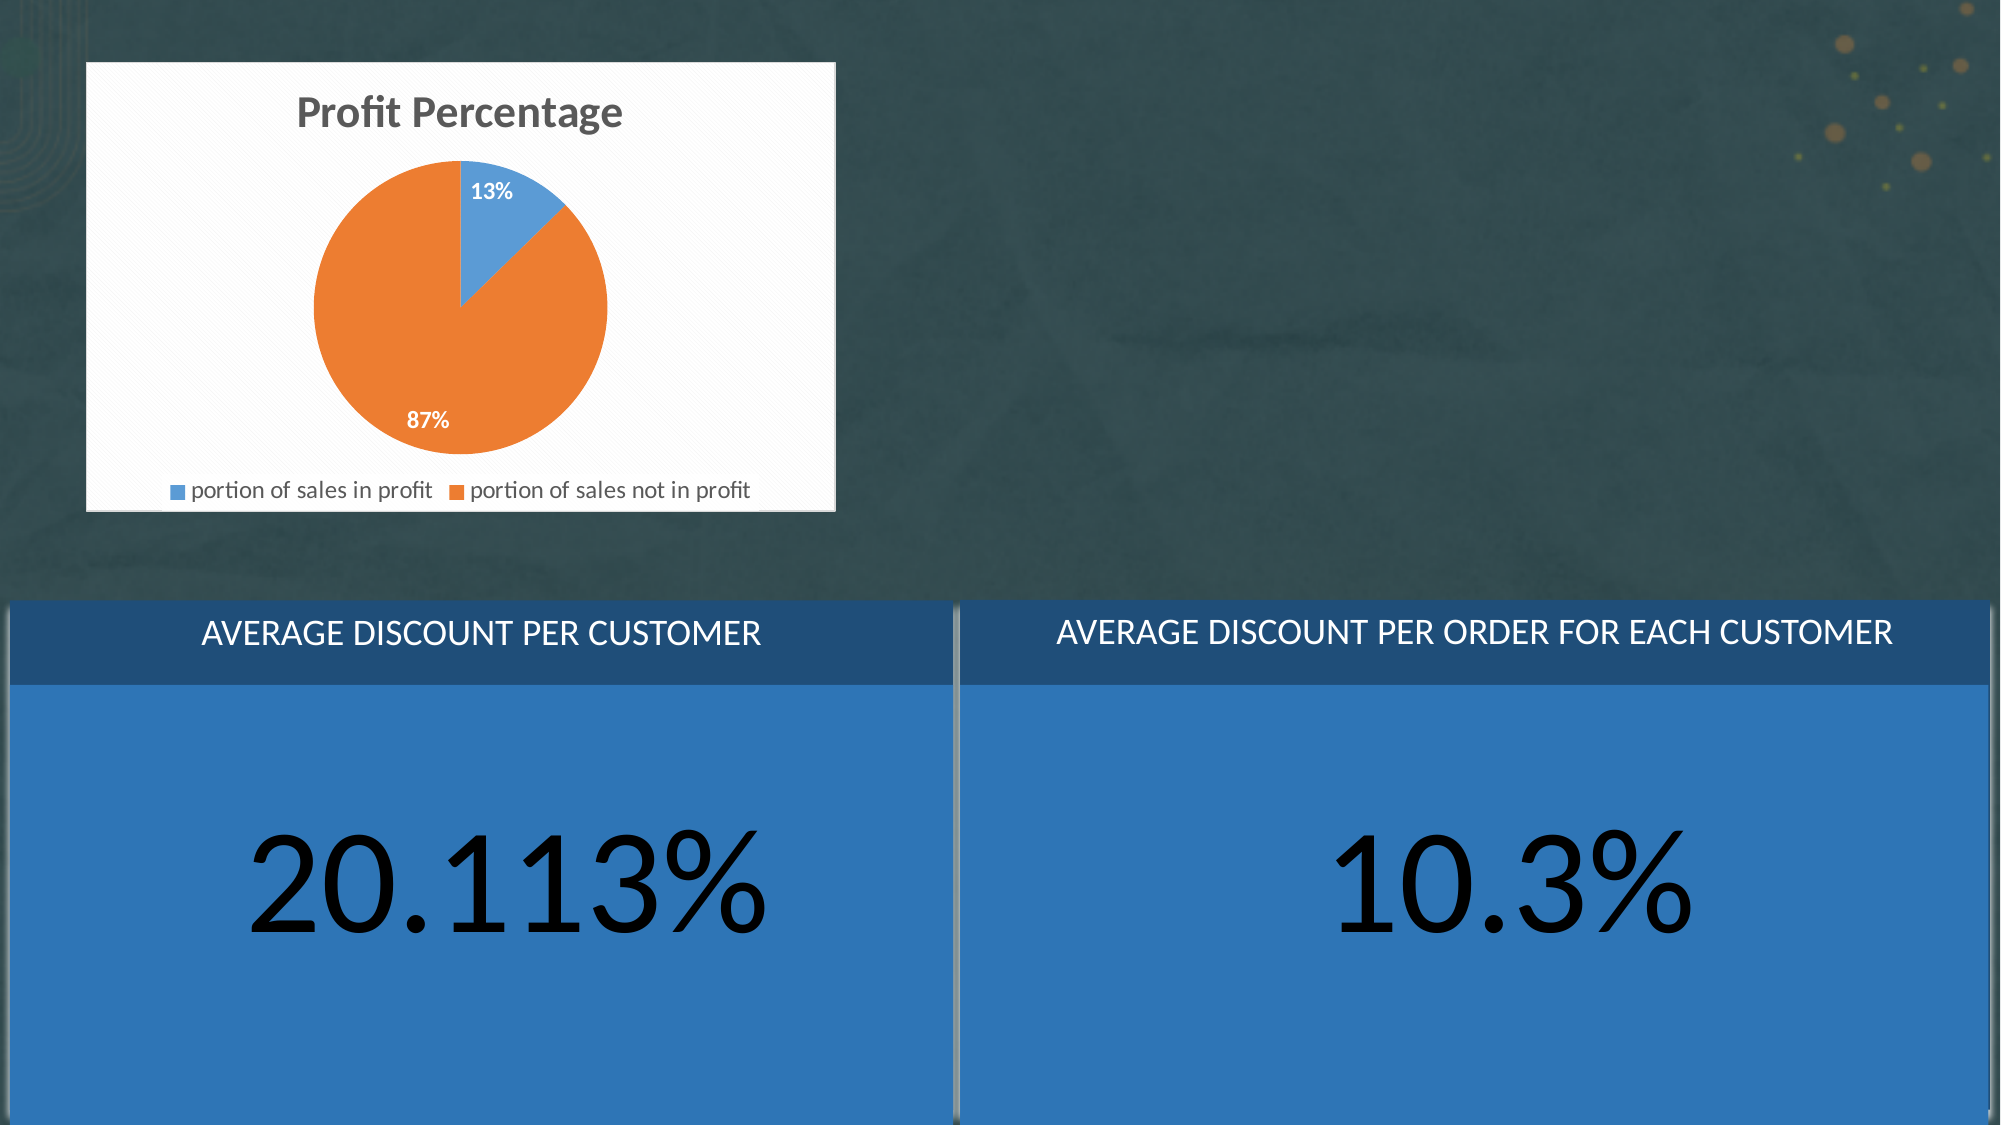

### Chart: Profit Percentage

| Category |  |
|---|---|
| portion of sales in profit | 372830.0 |
| portion of sales not in profit | 2565259.0 |
AVERAGE DISCOUNT PER ORDER FOR EACH CUSTOMER
AVERAGE DISCOUNT PER CUSTOMER
                          20.113%
                                         10.3%